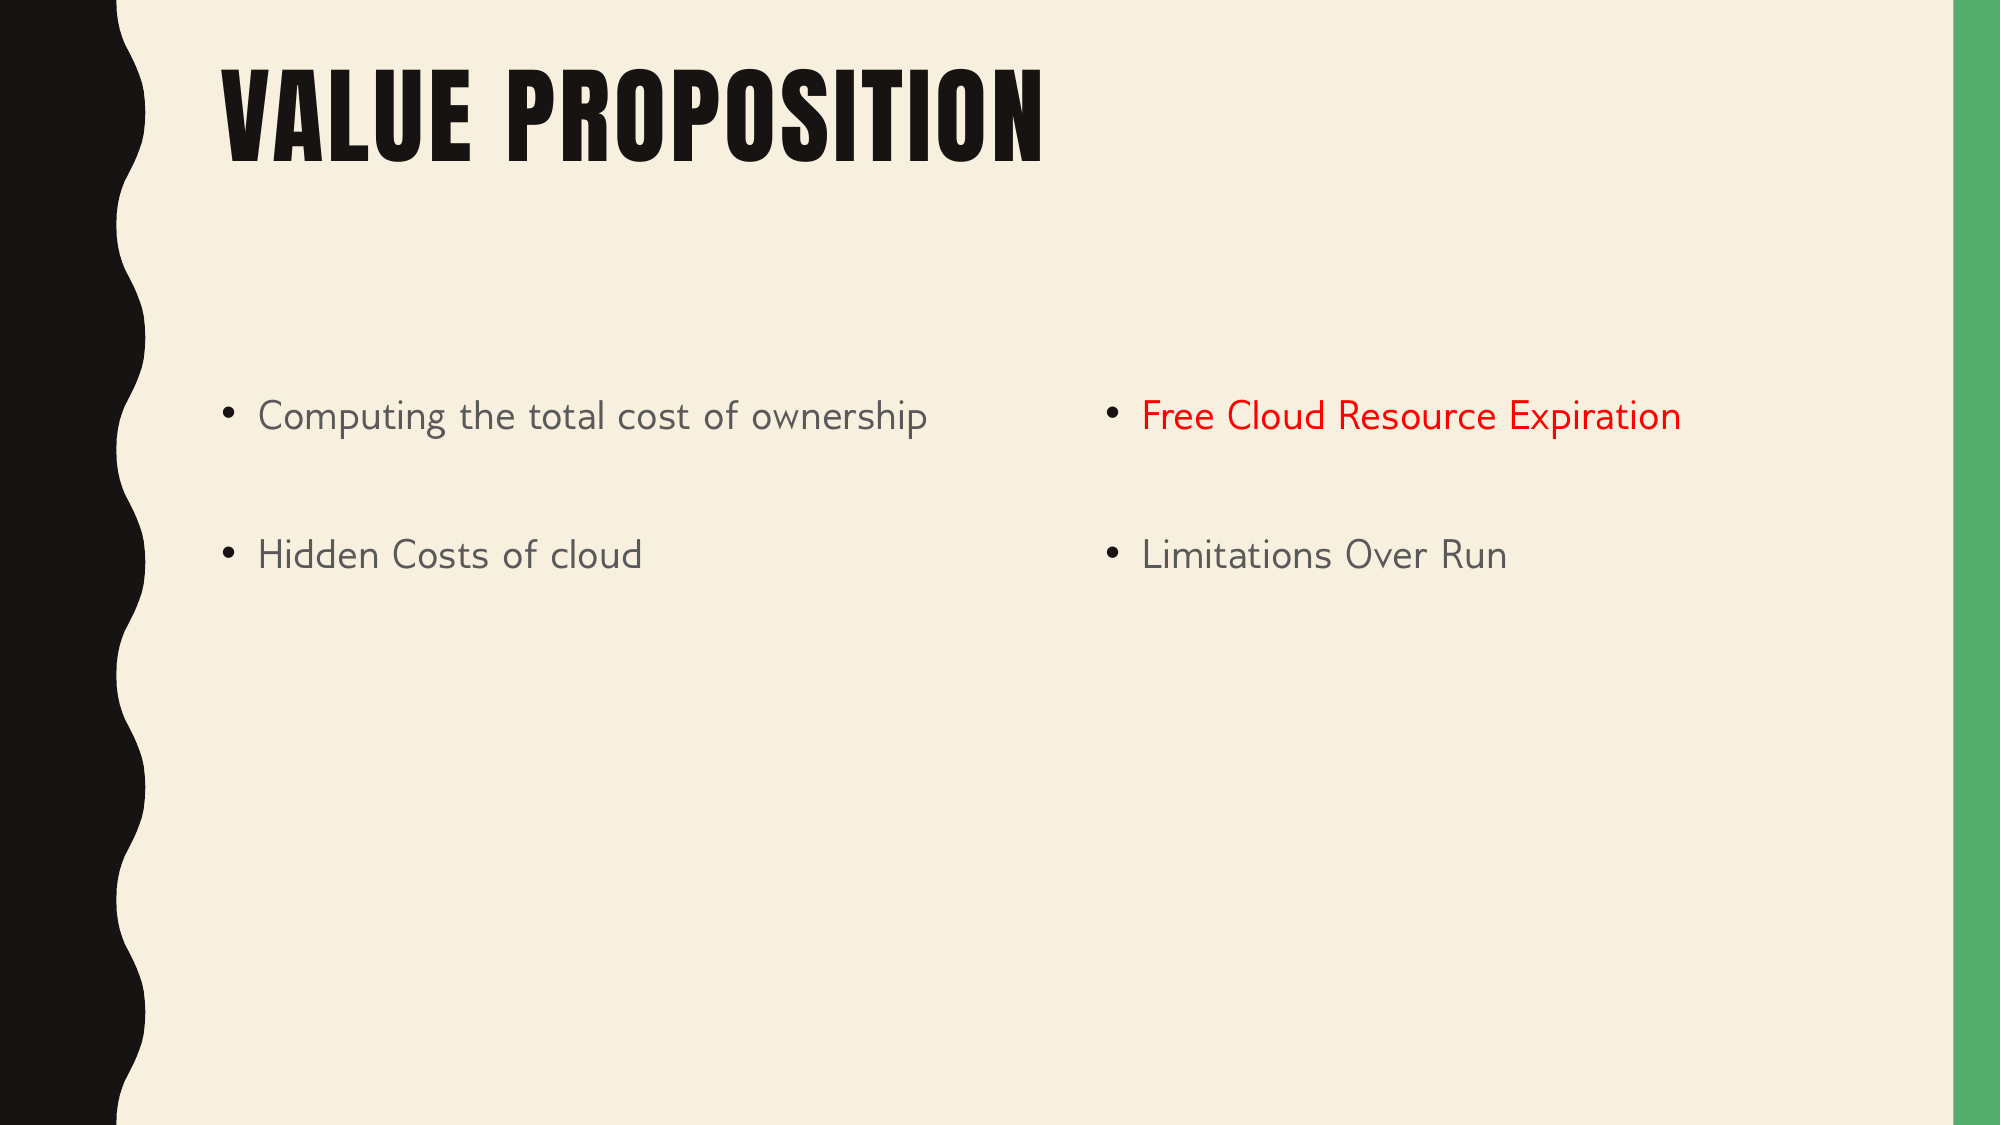

# Value Proposition
Computing the total cost of ownership

Hidden Costs of cloud
Free Cloud Resource Expiration

Limitations Over Run